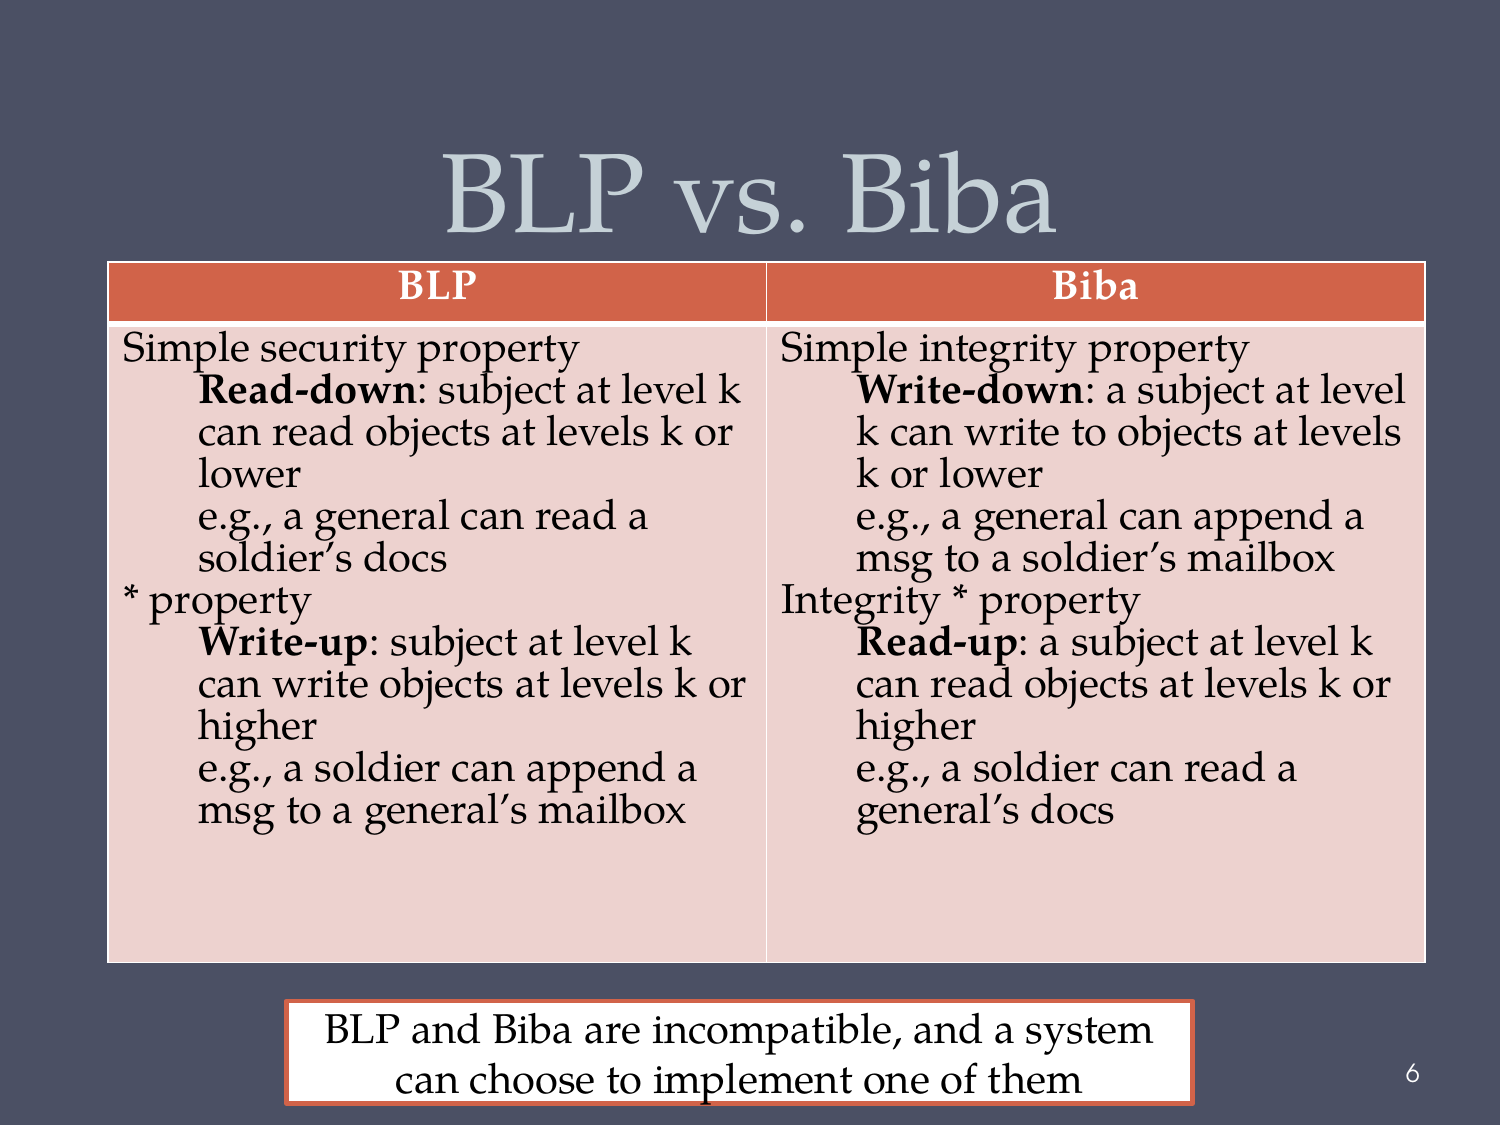

# BLP vs. Biba
| BLP | Biba |
| --- | --- |
| Simple security property Read-down: subject at level k can read objects at levels k or lower e.g., a general can read a soldier’s docs \* property Write-up: subject at level k can write objects at levels k or higher e.g., a soldier can append a msg to a general’s mailbox | Simple integrity property Write-down: a subject at level k can write to objects at levels k or lower e.g., a general can append a msg to a soldier’s mailbox Integrity \* property Read-up: a subject at level k can read objects at levels k or higher e.g., a soldier can read a general’s docs |

BLP and Biba are incompatible, and a system can choose to implement one of them
6